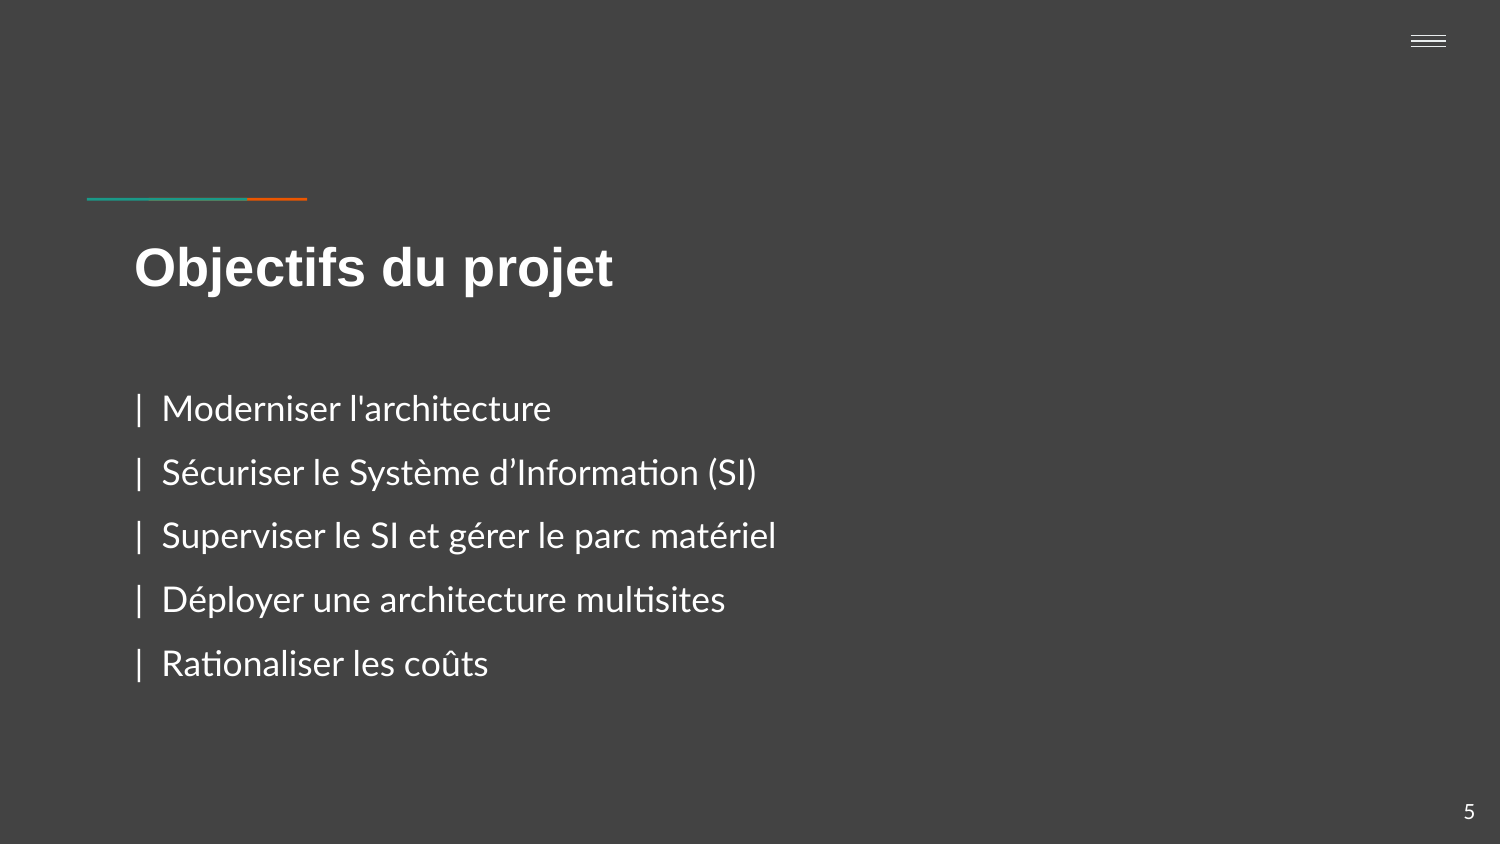

# Objectifs du projet
|  Moderniser l'architecture
|  Sécuriser le Système d’Information (SI)
|  Superviser le SI et gérer le parc matériel
|  Déployer une architecture multisites
|  Rationaliser les coûts
5